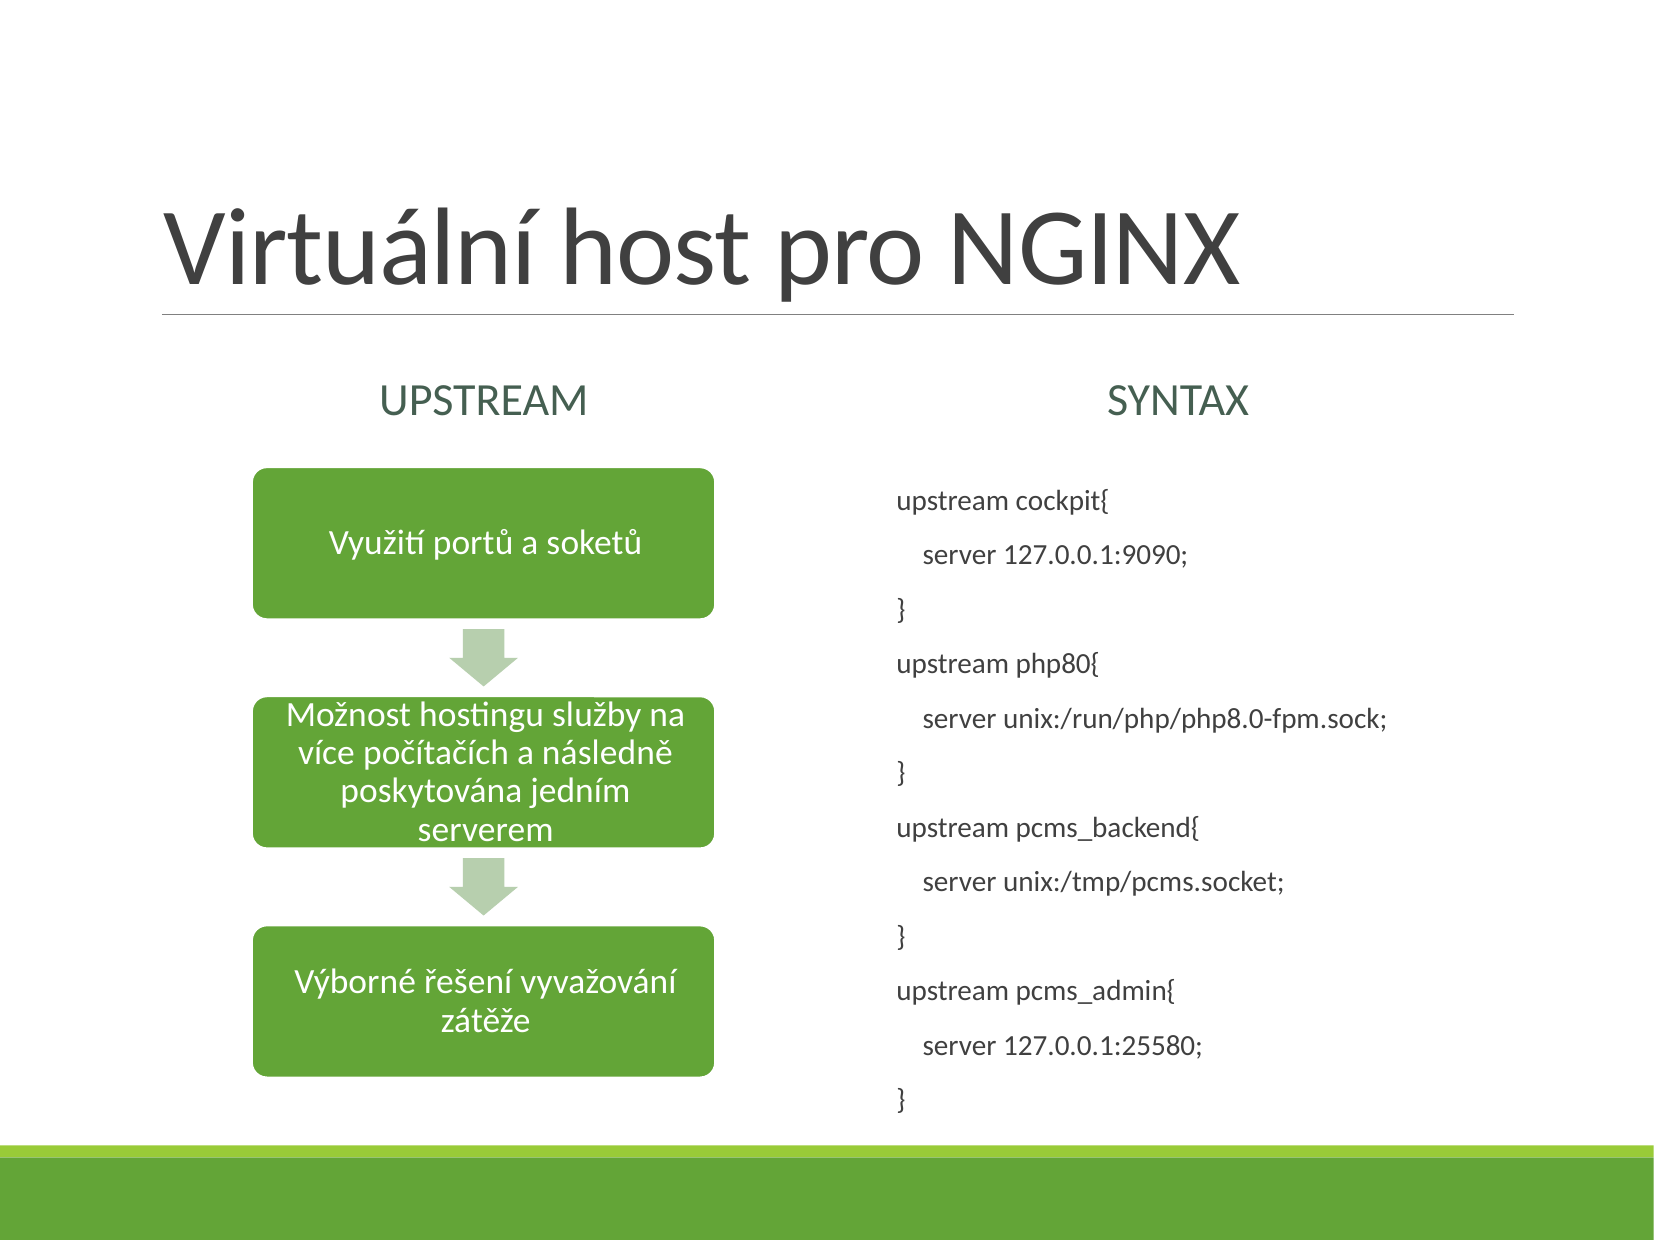

# Virtuální host pro NGINX
Upstream
Syntax
Využití portů a soketů

Možnost hostingu služby na více počítačích a následně poskytována jedním serverem

Výborné řešení vyvažování zátěže
upstream cockpit{
    server 127.0.0.1:9090;
}
upstream php80{
    server unix:/run/php/php8.0-fpm.sock;
}
upstream pcms_backend{
    server unix:/tmp/pcms.socket;
}
upstream pcms_admin{
    server 127.0.0.1:25580;
}